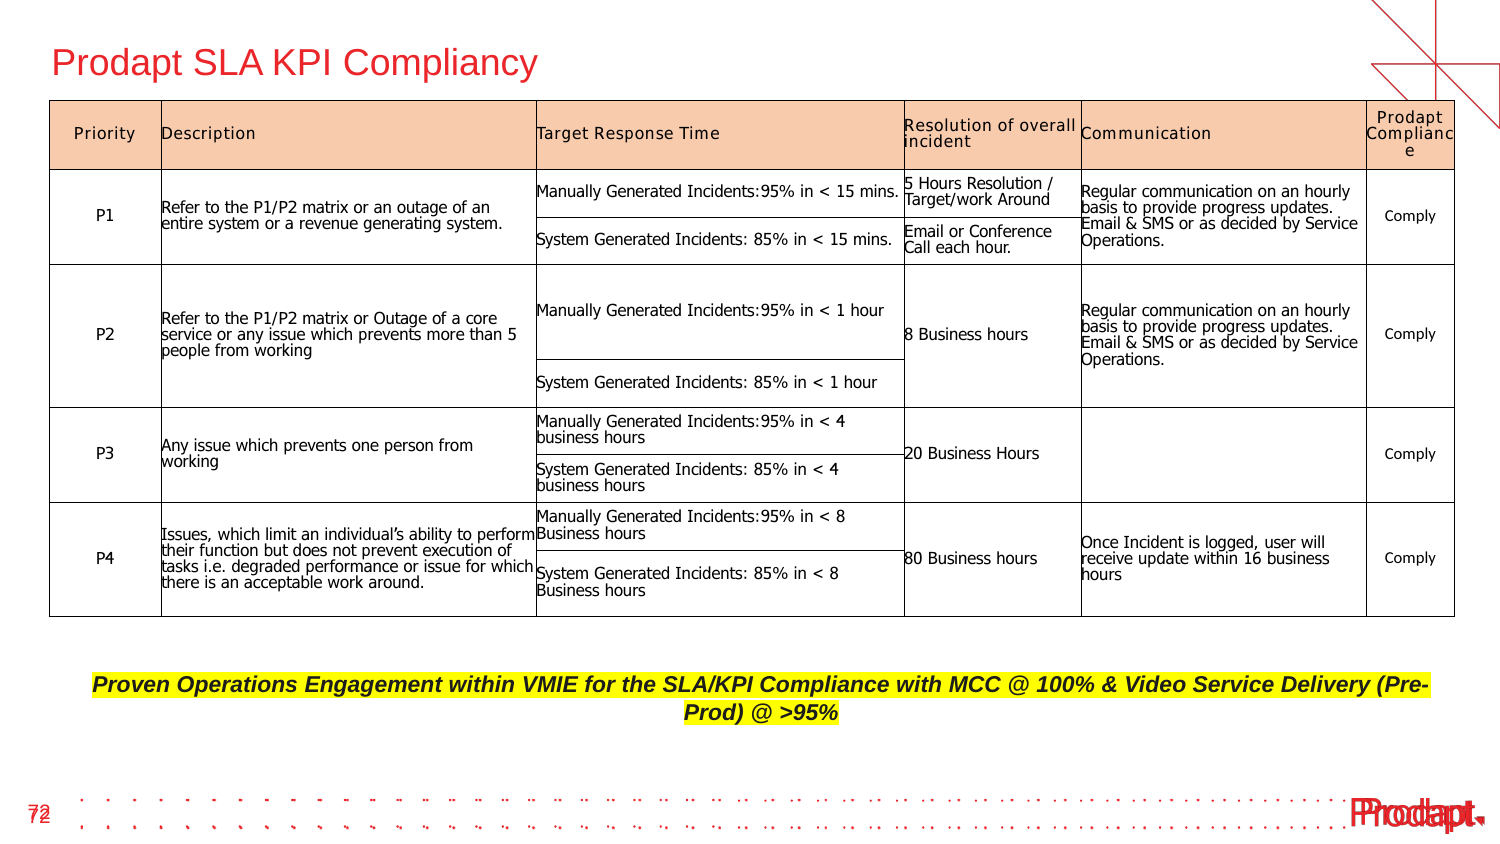

# Prodapt SLA KPI Compliancy
| Priority | Description | Target Response Time | Resolution of overall incident | Communication | Prodapt Compliance |
| --- | --- | --- | --- | --- | --- |
| P1 | Refer to the P1/P2 matrix or an outage of an entire system or a revenue generating system. | Manually Generated Incidents:95% in < 15 mins. | 5 Hours Resolution / Target/work Around | Regular communication on an hourly basis to provide progress updates. Email & SMS or as decided by Service Operations. | Comply |
|  |  | System Generated Incidents: 85% in < 15 mins. | Email or Conference Call each hour. |  |  |
| P2 | Refer to the P1/P2 matrix or Outage of a core service or any issue which prevents more than 5 people from working | Manually Generated Incidents:95% in < 1 hour | 8 Business hours | Regular communication on an hourly basis to provide progress updates. Email & SMS or as decided by Service Operations. | Comply |
|  |  | System Generated Incidents: 85% in < 1 hour |  |  |  |
| P3 | Any issue which prevents one person from working | Manually Generated Incidents:95% in < 4 business hours | 20 Business Hours |  | Comply |
|  |  | System Generated Incidents: 85% in < 4 business hours |  |  |  |
| P4 | Issues, which limit an individual’s ability to perform their function but does not prevent execution of tasks i.e. degraded performance or issue for which there is an acceptable work around. | Manually Generated Incidents:95% in < 8 Business hours | 80 Business hours | Once Incident is logged, user will receive update within 16 business hours | Comply |
|  |  | System Generated Incidents: 85% in < 8 Business hours |  |  |  |
Proven Operations Engagement within VMIE for the SLA/KPI Compliance with MCC @ 100% & Video Service Delivery (Pre-Prod) @ >95%